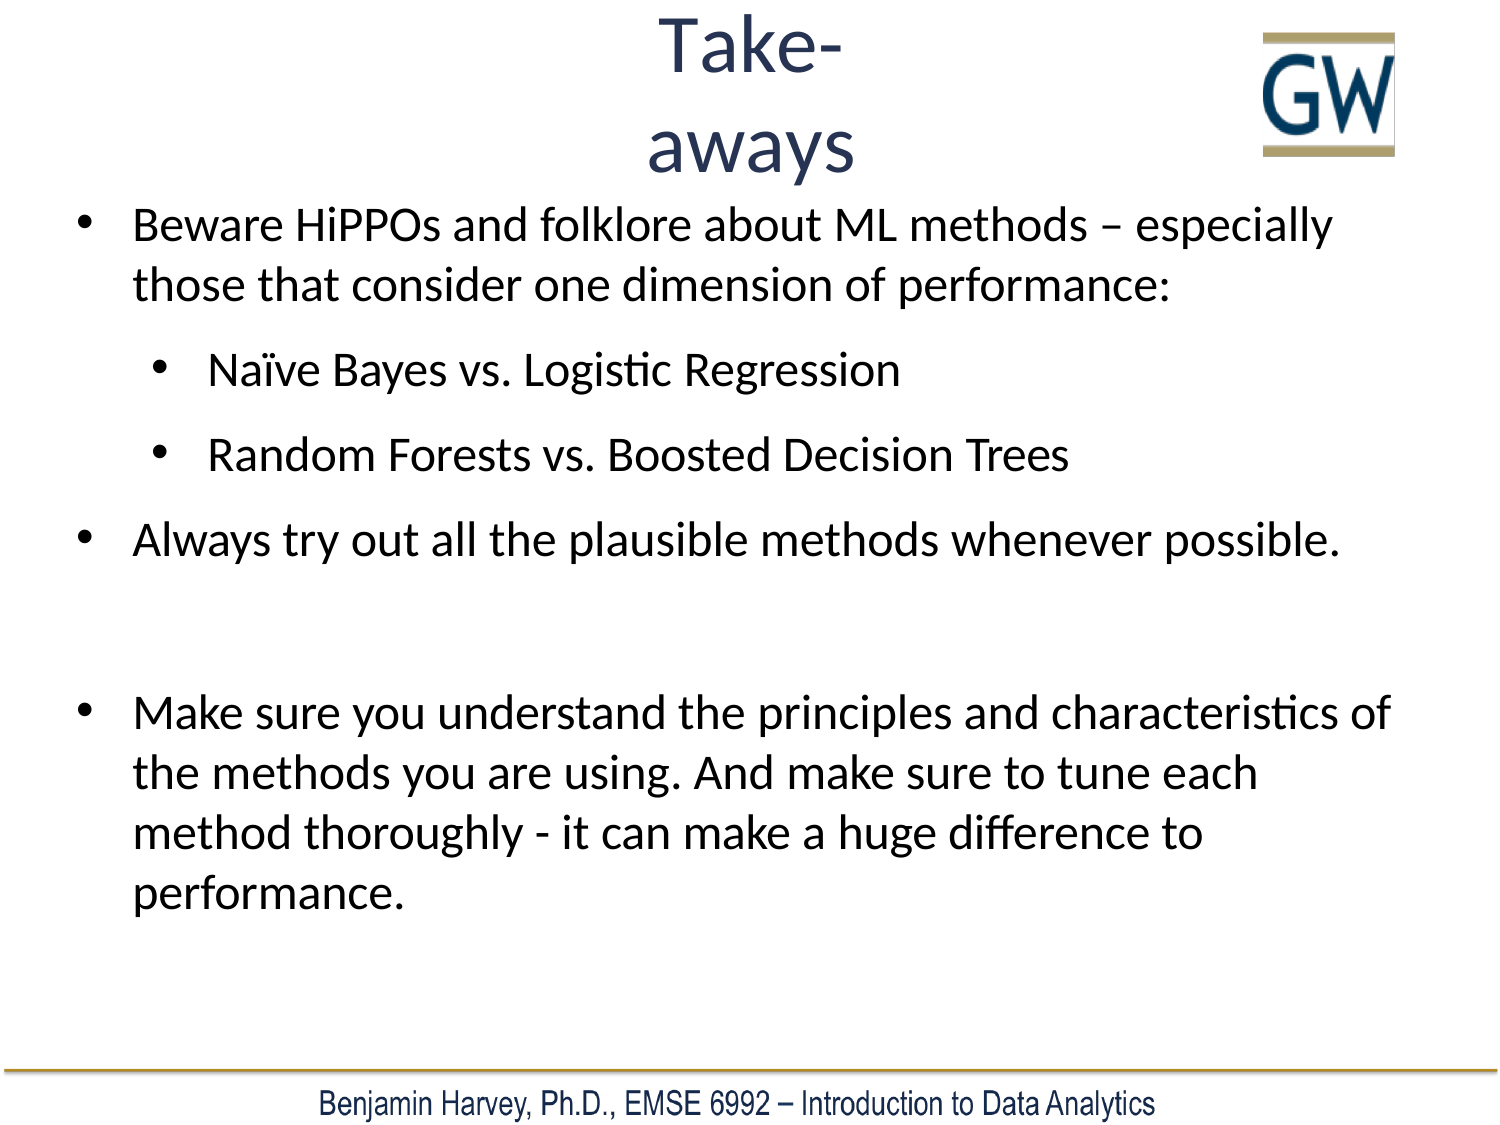

# Take-aways
Beware HiPPOs and folklore about ML methods – especially
those that consider one dimension of performance:
Naïve Bayes vs. Logistic Regression
Random Forests vs. Boosted Decision Trees
Always try out all the plausible methods whenever possible.

Make sure you understand the principles and characteristics of  the methods you are using. And make sure to tune each  method thoroughly - it can make a huge difference to  performance.